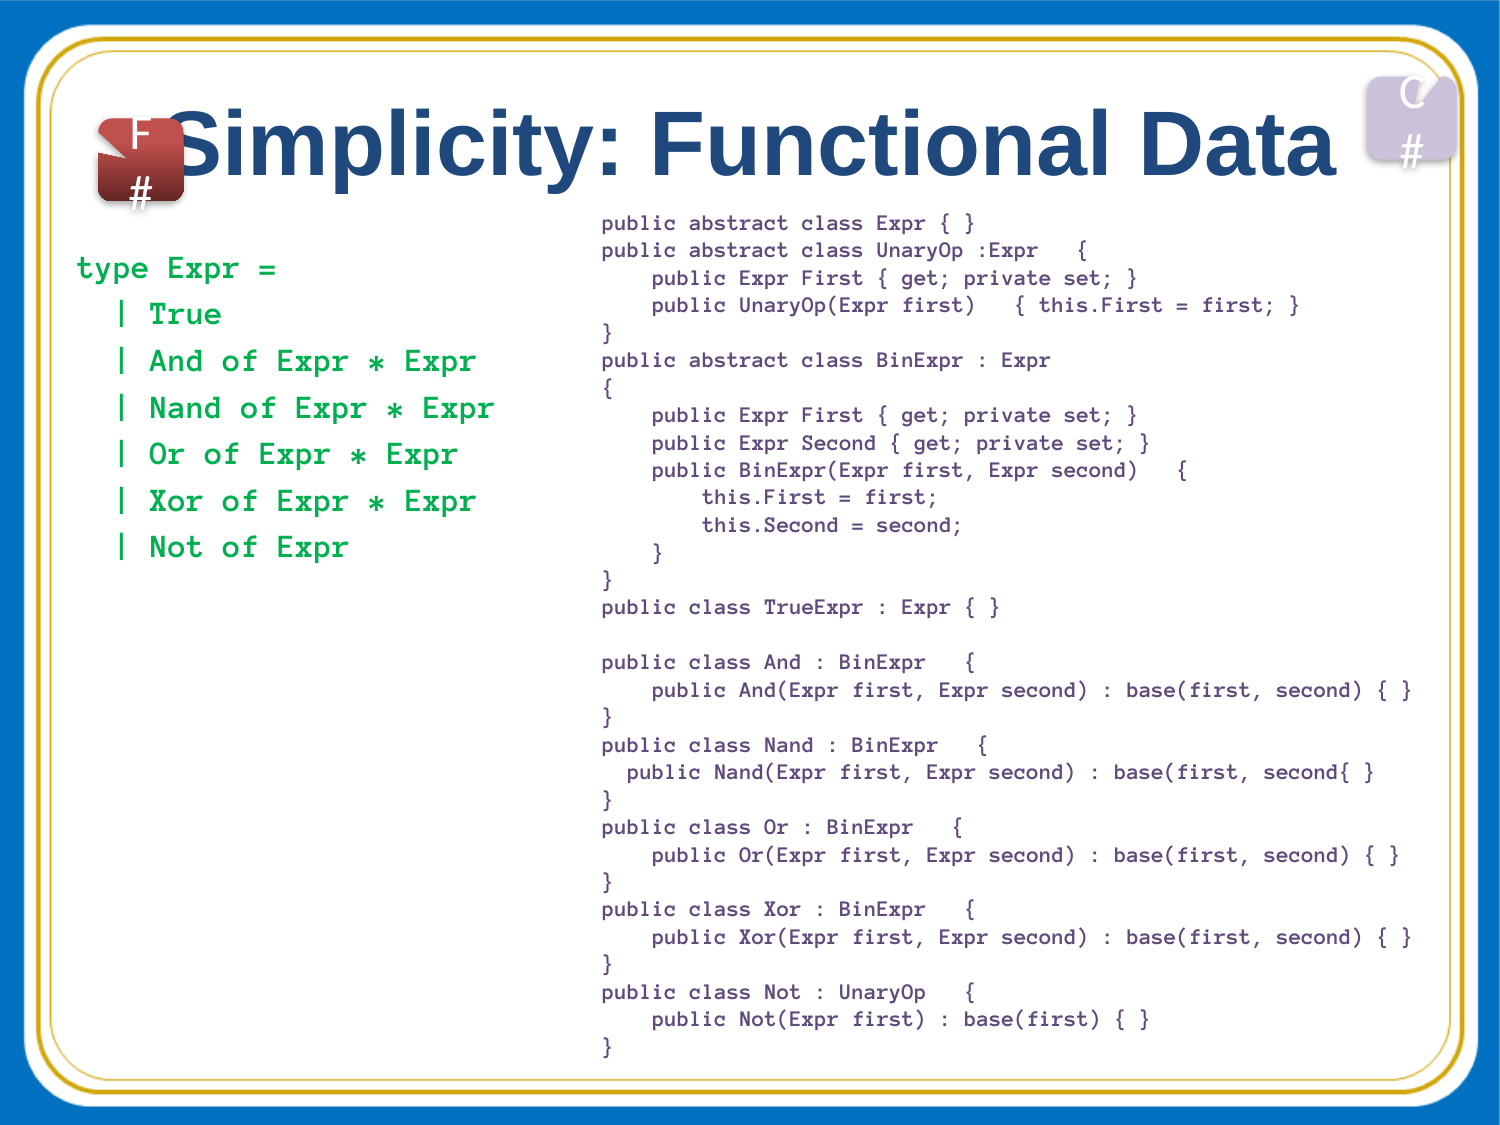

# Simplicity: Functional Data
C#
F#

public abstract class Expr { }
public abstract class UnaryOp :Expr   {
    public Expr First { get; private set; }
    public UnaryOp(Expr first)   { this.First = first; }
}
public abstract class BinExpr : Expr
{
    public Expr First { get; private set; }
    public Expr Second { get; private set; }
    public BinExpr(Expr first, Expr second)   {
        this.First = first;
        this.Second = second;
    }
}
public class TrueExpr : Expr { }

public class And : BinExpr   {
    public And(Expr first, Expr second) : base(first, second) { }
}
public class Nand : BinExpr   {
  public Nand(Expr first, Expr second) : base(first, second{ }
}
public class Or : BinExpr   {
    public Or(Expr first, Expr second) : base(first, second) { }
}
public class Xor : BinExpr   {
    public Xor(Expr first, Expr second) : base(first, second) { }
}
public class Not : UnaryOp   {
    public Not(Expr first) : base(first) { }
}
type Expr =
  | True
  | And of Expr * Expr
  | Nand of Expr * Expr
  | Or of Expr * Expr
  | Xor of Expr * Expr
  | Not of Expr